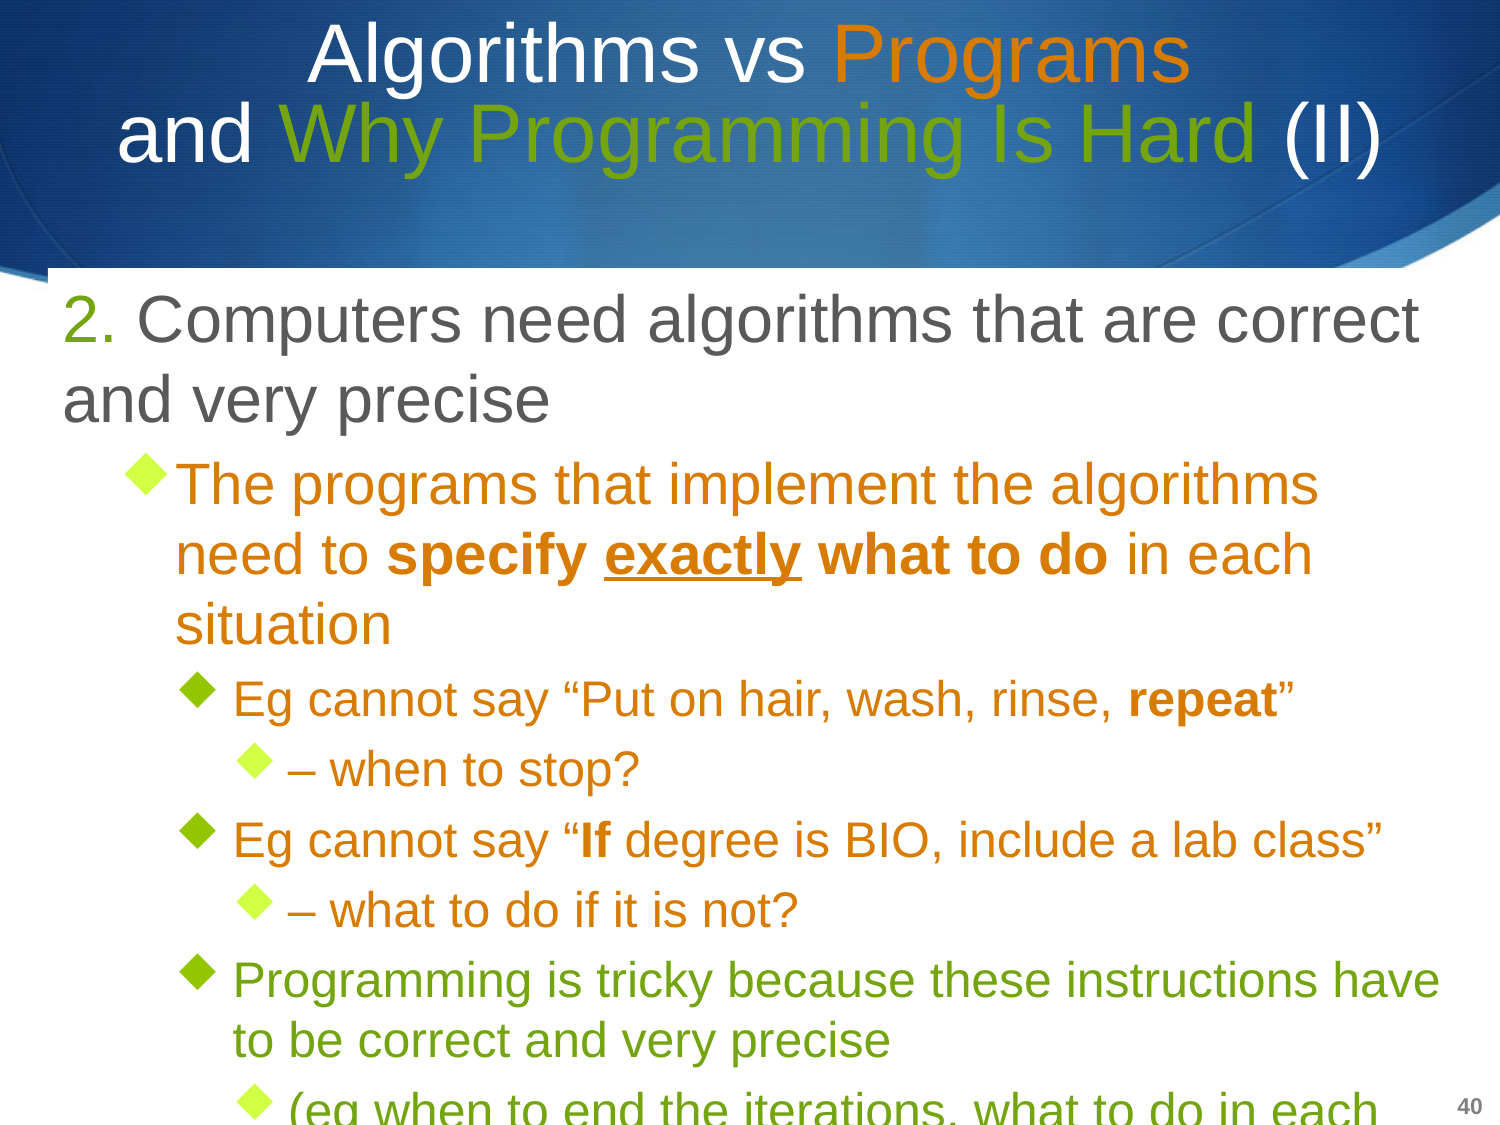

# Algorithms vs Programs and Why Programming Is Hard (II)
2. Computers need algorithms that are correct and very precise
The programs that implement the algorithms need to specify exactly what to do in each situation
Eg cannot say “Put on hair, wash, rinse, repeat”
– when to stop?
Eg cannot say “If degree is BIO, include a lab class”
– what to do if it is not?
Programming is tricky because these instructions have to be correct and very precise
(eg when to end the iterations, what to do in each condition).
40